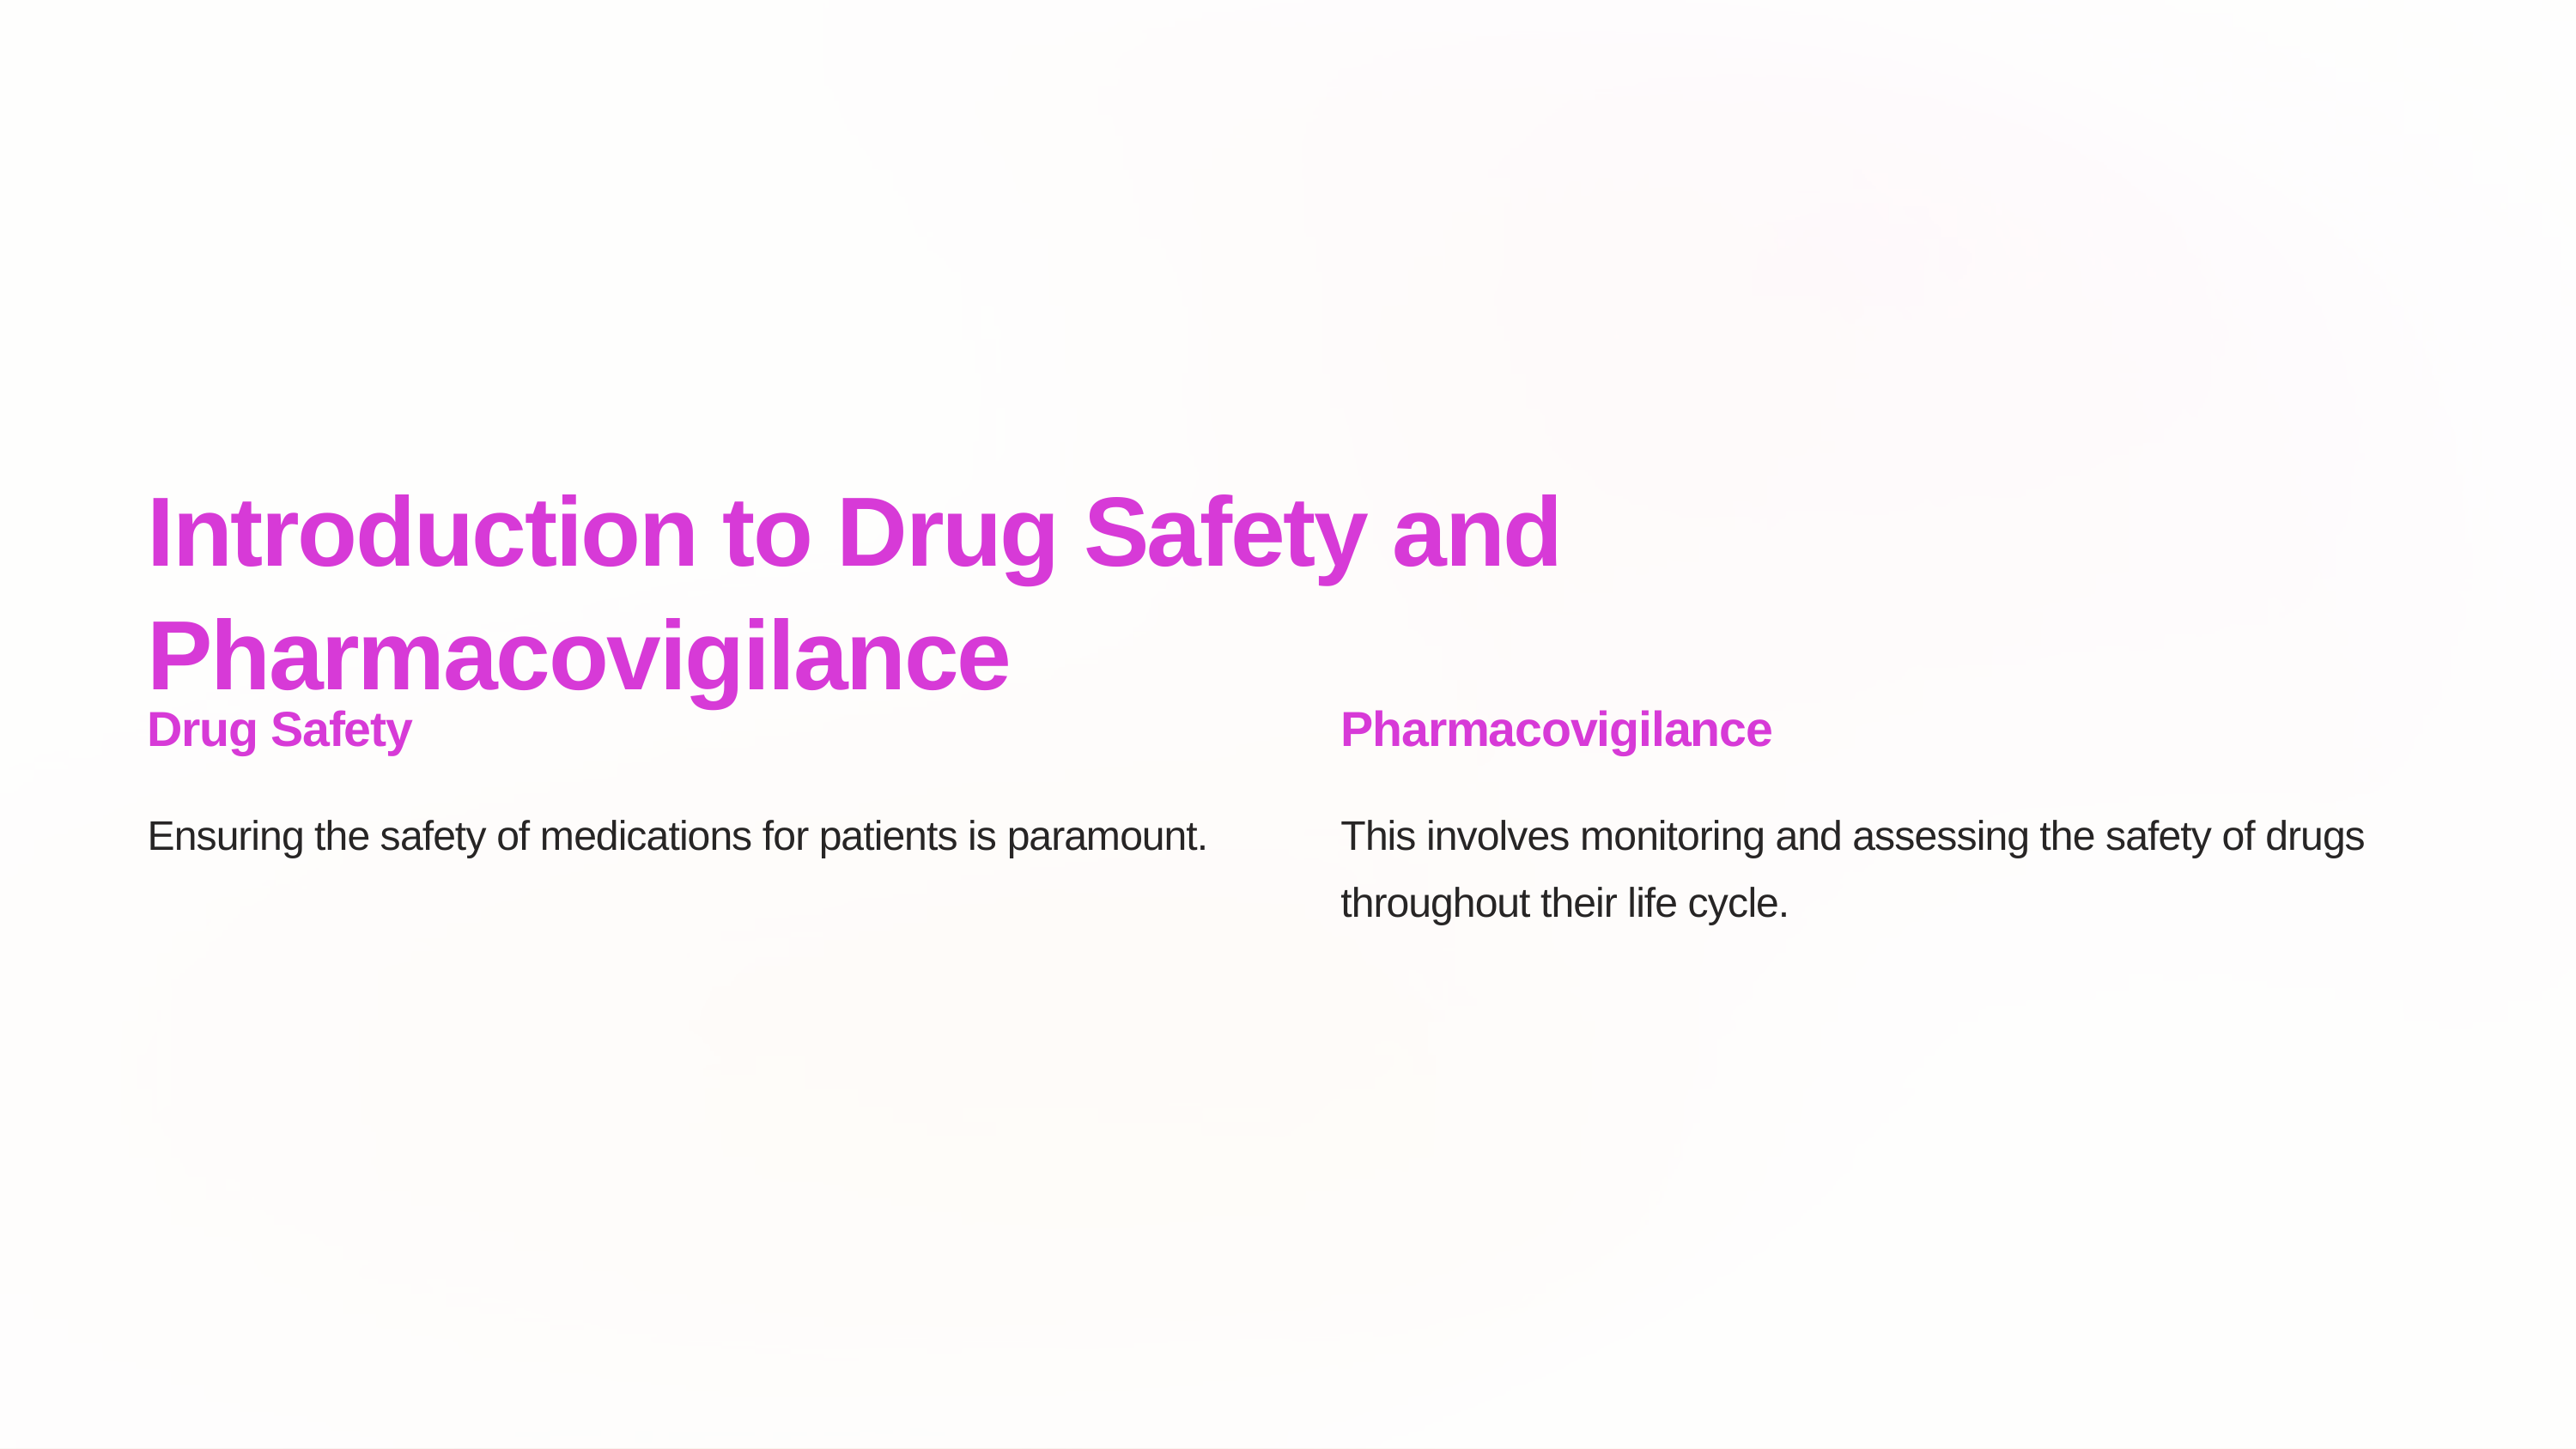

Introduction to Drug Safety and Pharmacovigilance
Drug Safety
Pharmacovigilance
Ensuring the safety of medications for patients is paramount.
This involves monitoring and assessing the safety of drugs throughout their life cycle.